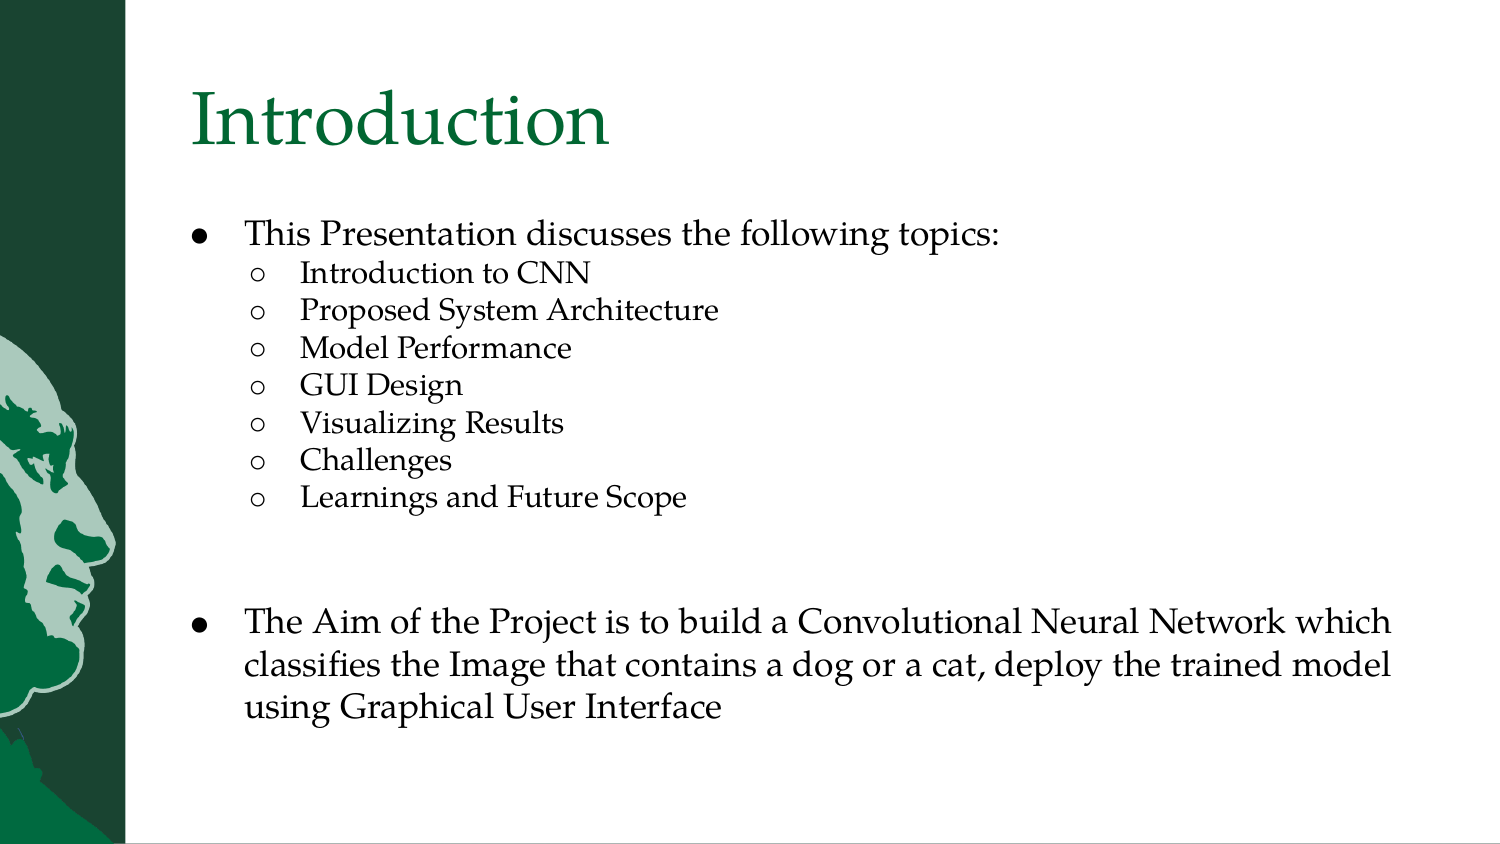

# Introduction
This Presentation discusses the following topics:
Introduction to CNN
Proposed System Architecture
Model Performance
GUI Design
Visualizing Results
Challenges
Learnings and Future Scope

The Aim of the Project is to build a Convolutional Neural Network which classifies the Image that contains a dog or a cat, deploy the trained model using Graphical User Interface

3